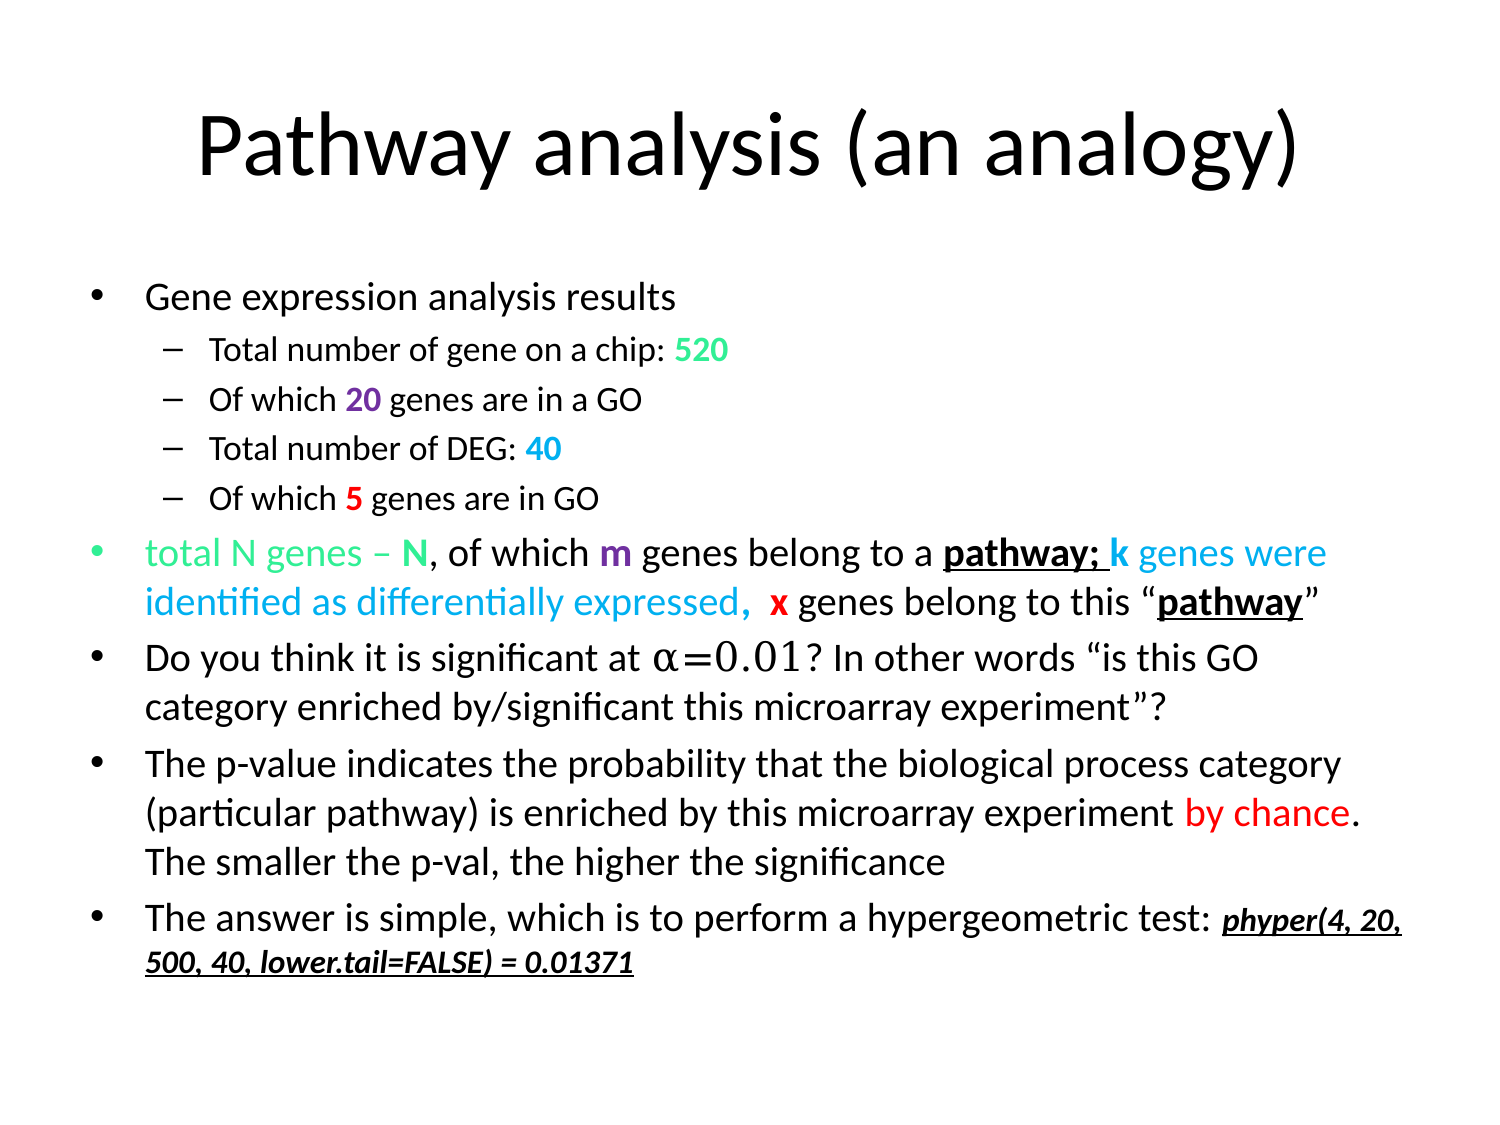

# Pathway analysis (an analogy)
Gene expression analysis results
Total number of gene on a chip: 520
Of which 20 genes are in a GO
Total number of DEG: 40
Of which 5 genes are in GO
total N genes – N, of which m genes belong to a pathway; k genes were identified as differentially expressed,  x genes belong to this “pathway”
Do you think it is significant at α=0.01? In other words “is this GO category enriched by/significant this microarray experiment”?
The p-value indicates the probability that the biological process category (particular pathway) is enriched by this microarray experiment by chance. The smaller the p-val, the higher the significance
The answer is simple, which is to perform a hypergeometric test: phyper(4, 20, 500, 40, lower.tail=FALSE) = 0.01371